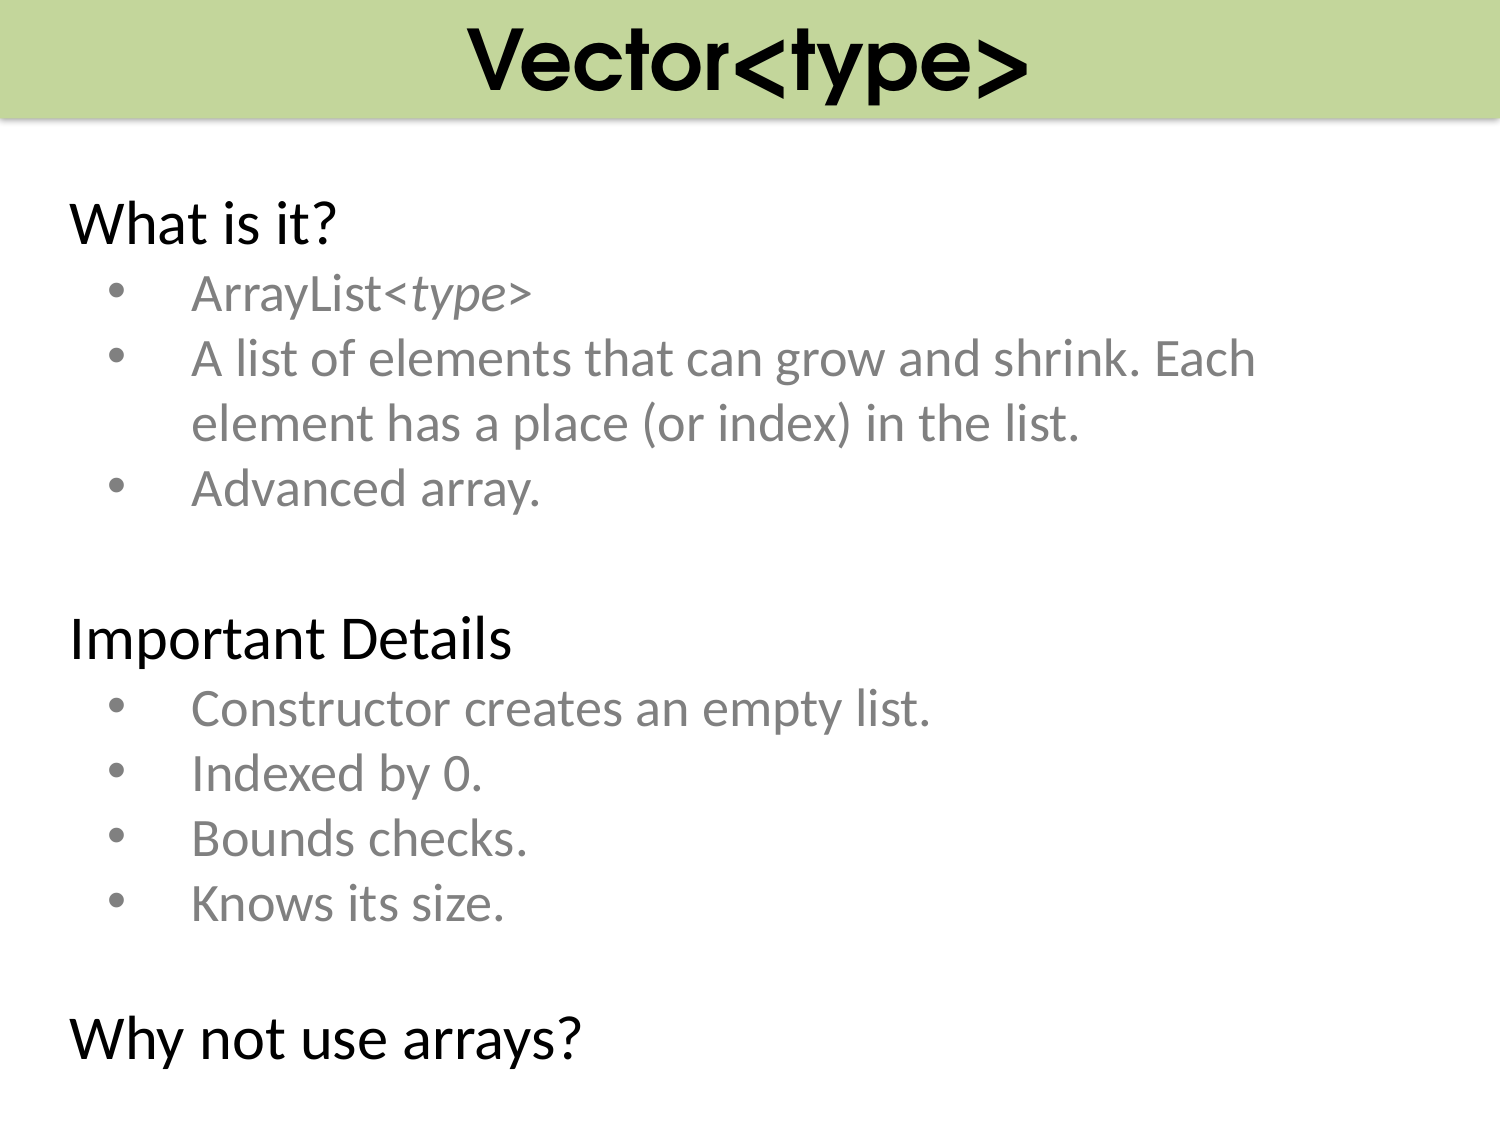

Vector<type>
#
What is it?
ArrayList<type>
A list of elements that can grow and shrink. Each element has a place (or index) in the list.
Advanced array.

Important Details
Constructor creates an empty list.
Indexed by 0.
Bounds checks.
Knows its size.

Why not use arrays?